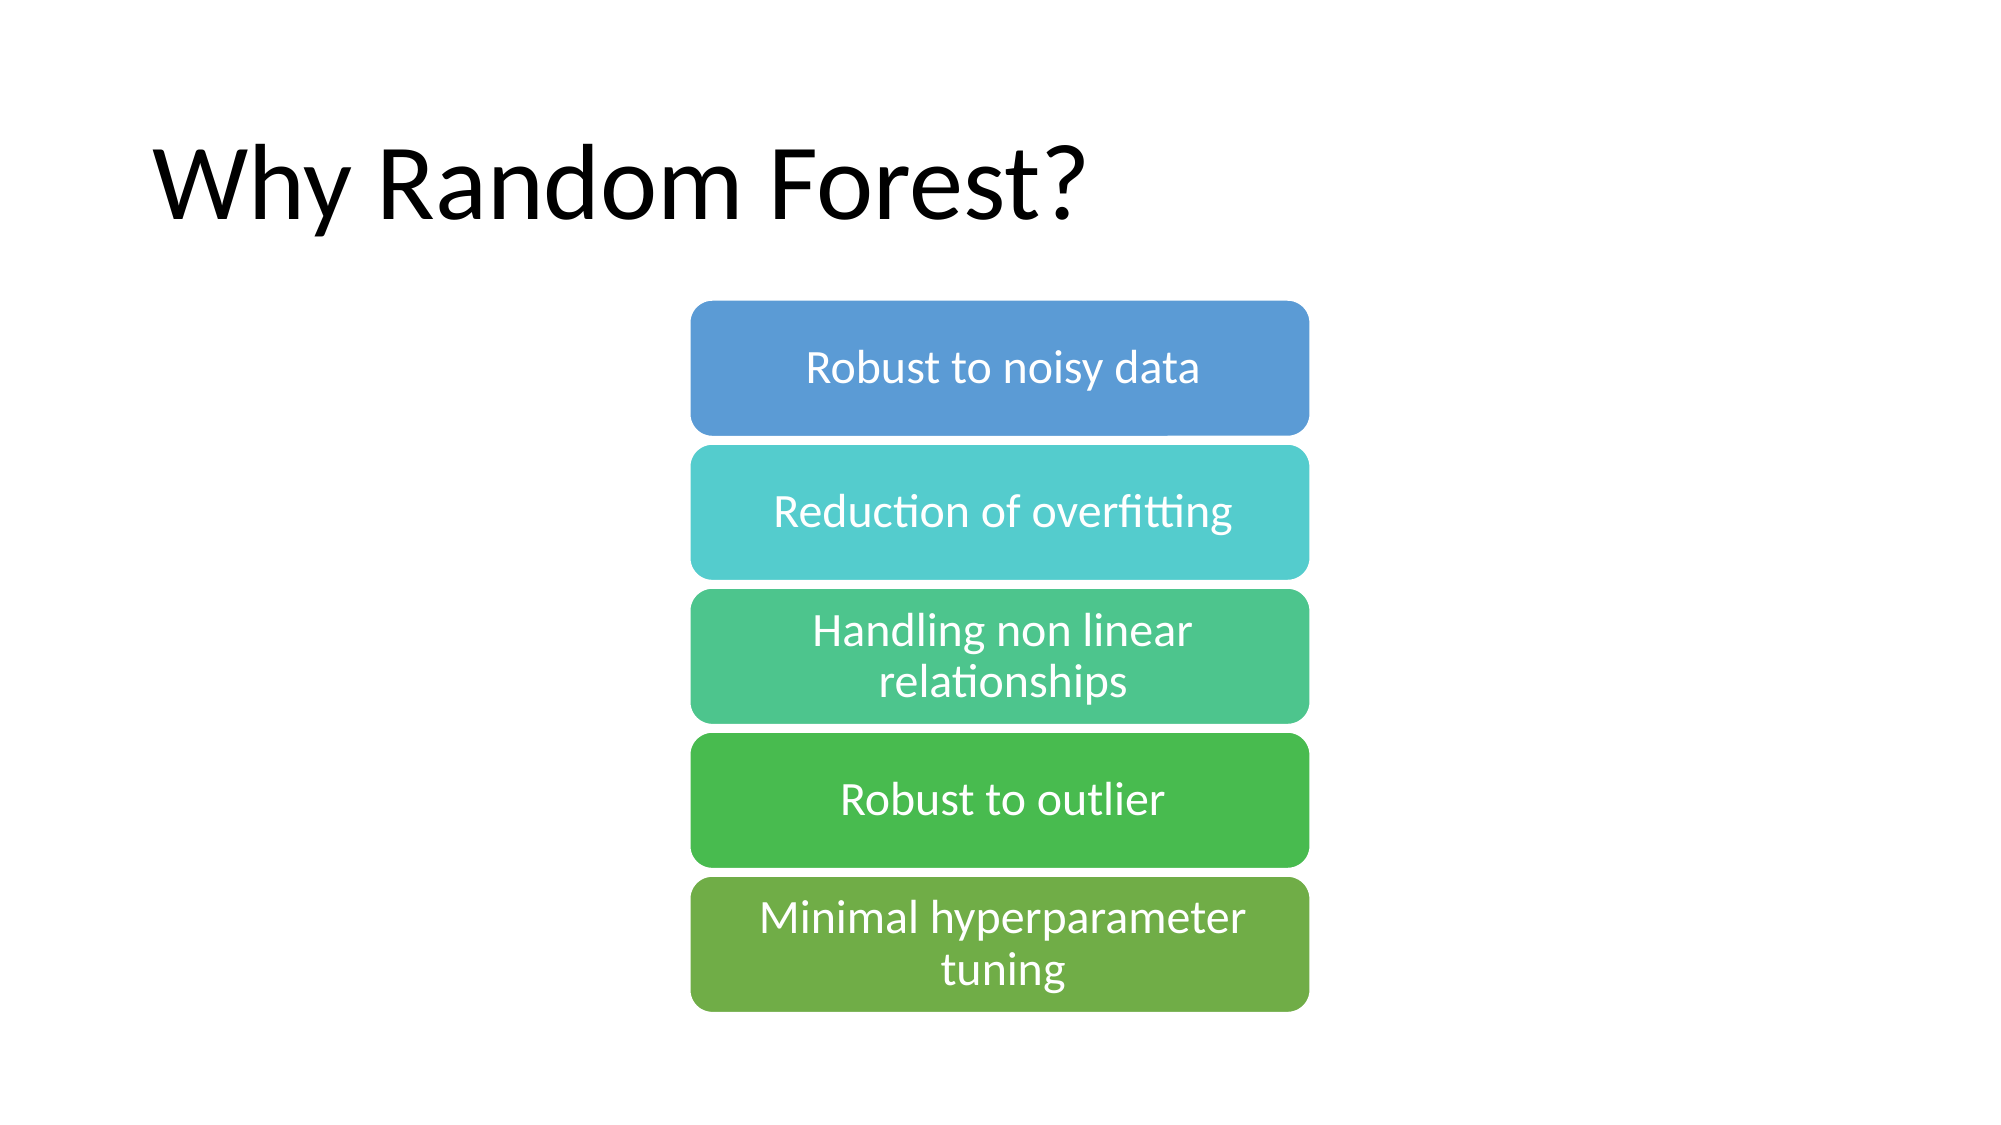

# Why Random Forest?
Robust to noisy data
Reduction of overfitting
Handling non linear relationships
Robust to outlier
Minimal hyperparameter tuning